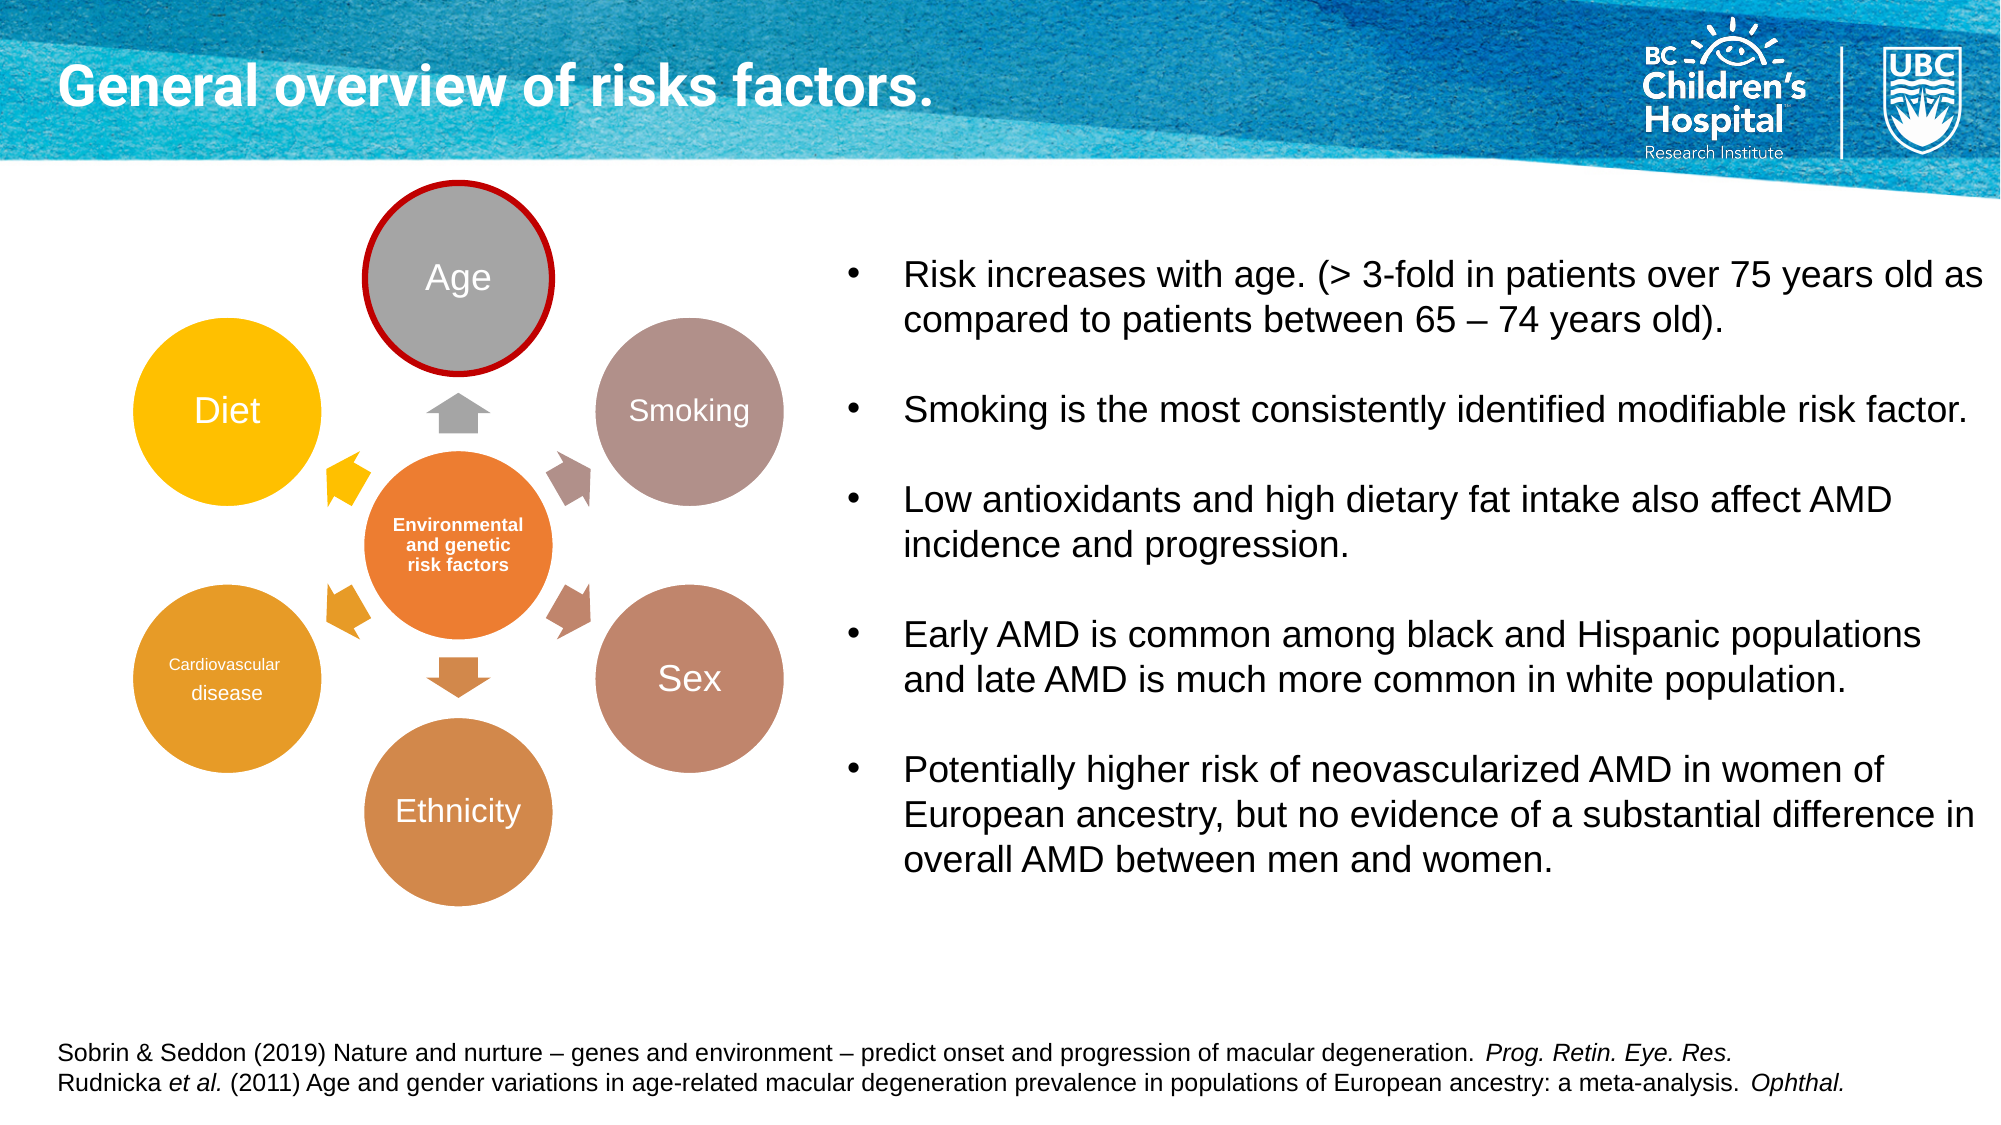

# General overview of risks factors.
Environmental and genetic risk factors

Age

Smoking

Sex

Ethnicity

Cardiovascular
disease

Diet

Risk increases with age. (> 3-fold in patients over 75 years old as compared to patients between 65 – 74 years old).

Smoking is the most consistently identified modifiable risk factor.

Low antioxidants and high dietary fat intake also affect AMD incidence and progression.

Early AMD is common among black and Hispanic populations and late AMD is much more common in white population.

Potentially higher risk of neovascularized AMD in women of European ancestry, but no evidence of a substantial difference in overall AMD between men and women.
Sobrin & Seddon (2019) Nature and nurture – genes and environment – predict onset and progression of macular degeneration. Prog. Retin. Eye. Res.
Rudnicka et al. (2011) Age and gender variations in age-related macular degeneration prevalence in populations of European ancestry: a meta-analysis. Ophthal.